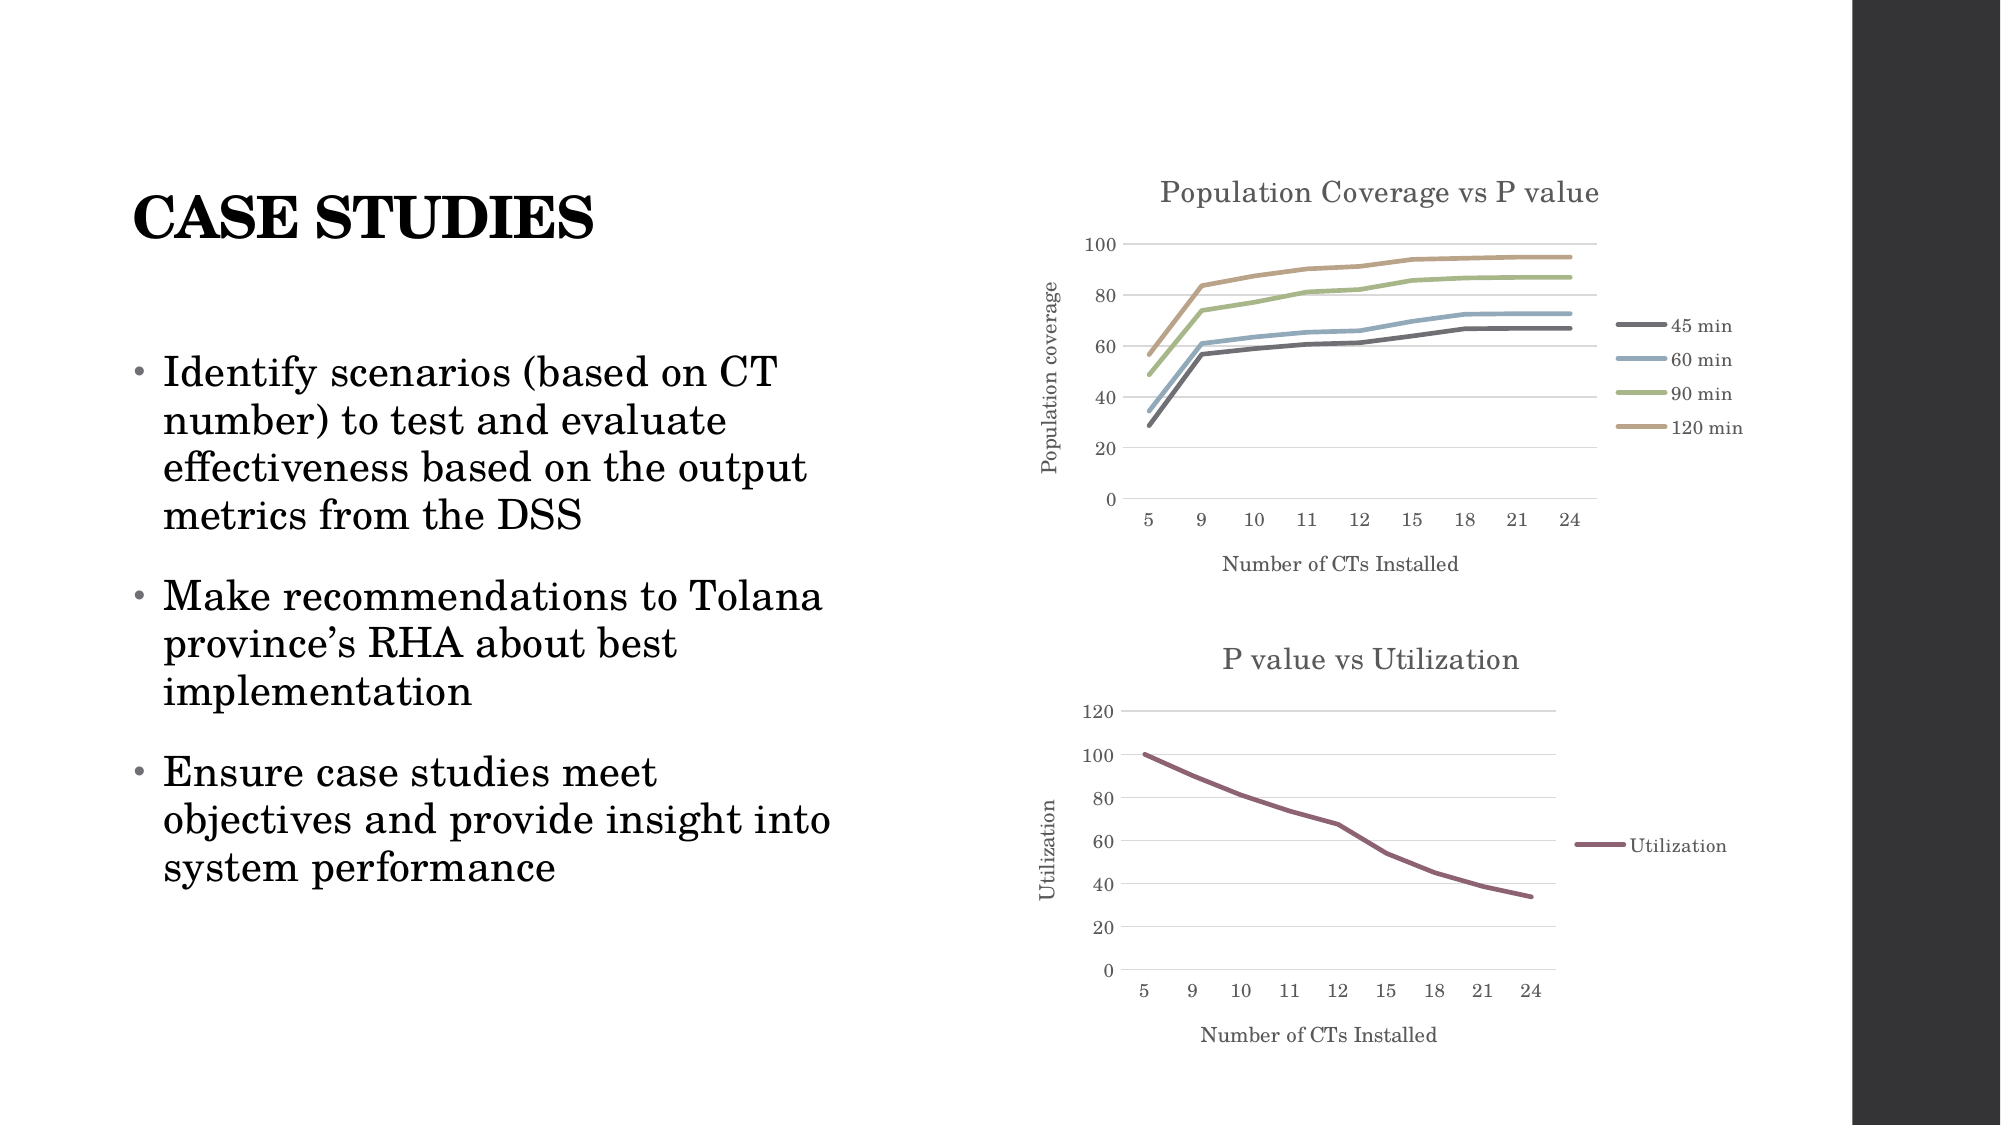

### Chart: Population Coverage vs P value

| Category | 45 min |  |  |  |
|---|---|---|---|---|
| 5 | 28.64114795304686 | 34.38098645521099 | 48.65302784152412 | 56.610079591994236 |
| 9 | 56.722611274249026 | 60.94994222989076 | 73.91666888427363 | 83.65052061189843 |
| 10 | 58.91674982982326 | 63.49819845778229 | 77.1547618460338 | 87.47524994283437 |
| 11 | 60.63198255244733 | 65.38034576742668 | 81.18808056284742 | 90.25586506092004 |
| 12 | 61.23426607851327 | 65.94066267376975 | 82.13911781579587 | 91.25198863760716 |
| 15 | 63.88684826586491 | 69.66019058264882 | 85.74191043031006 | 93.9868573609486 |
| 18 | 66.7287249213838 | 72.44855979802104 | 86.68526306713042 | 94.44737153124868 |
| 21 | 66.91165491543413 | 72.6514934175982 | 86.92353480391134 | 94.88058655438138 |
| 24 | 66.91165491543413 | 72.6514934175982 | 86.92353480391134 | 94.88058655438138 |
CASE STUDIES
Identify scenarios (based on CT number) to test and evaluate effectiveness based on the output metrics from the DSS
Make recommendations to Tolana province’s RHA about best implementation
Ensure case studies meet objectives and provide insight into system performance

### Chart: P value vs Utilization

| Category | Utilization |
|---|---|
| 5 | 100.00000018327545 |
| 9 | 89.9984 |
| 10 | 80.99855926432429 |
| 11 | 73.63505387665846 |
| 12 | 67.4988 |
| 15 | 53.99904 |
| 18 | 44.9992 |
| 21 | 38.57074 |
| 24 | 33.7494 |